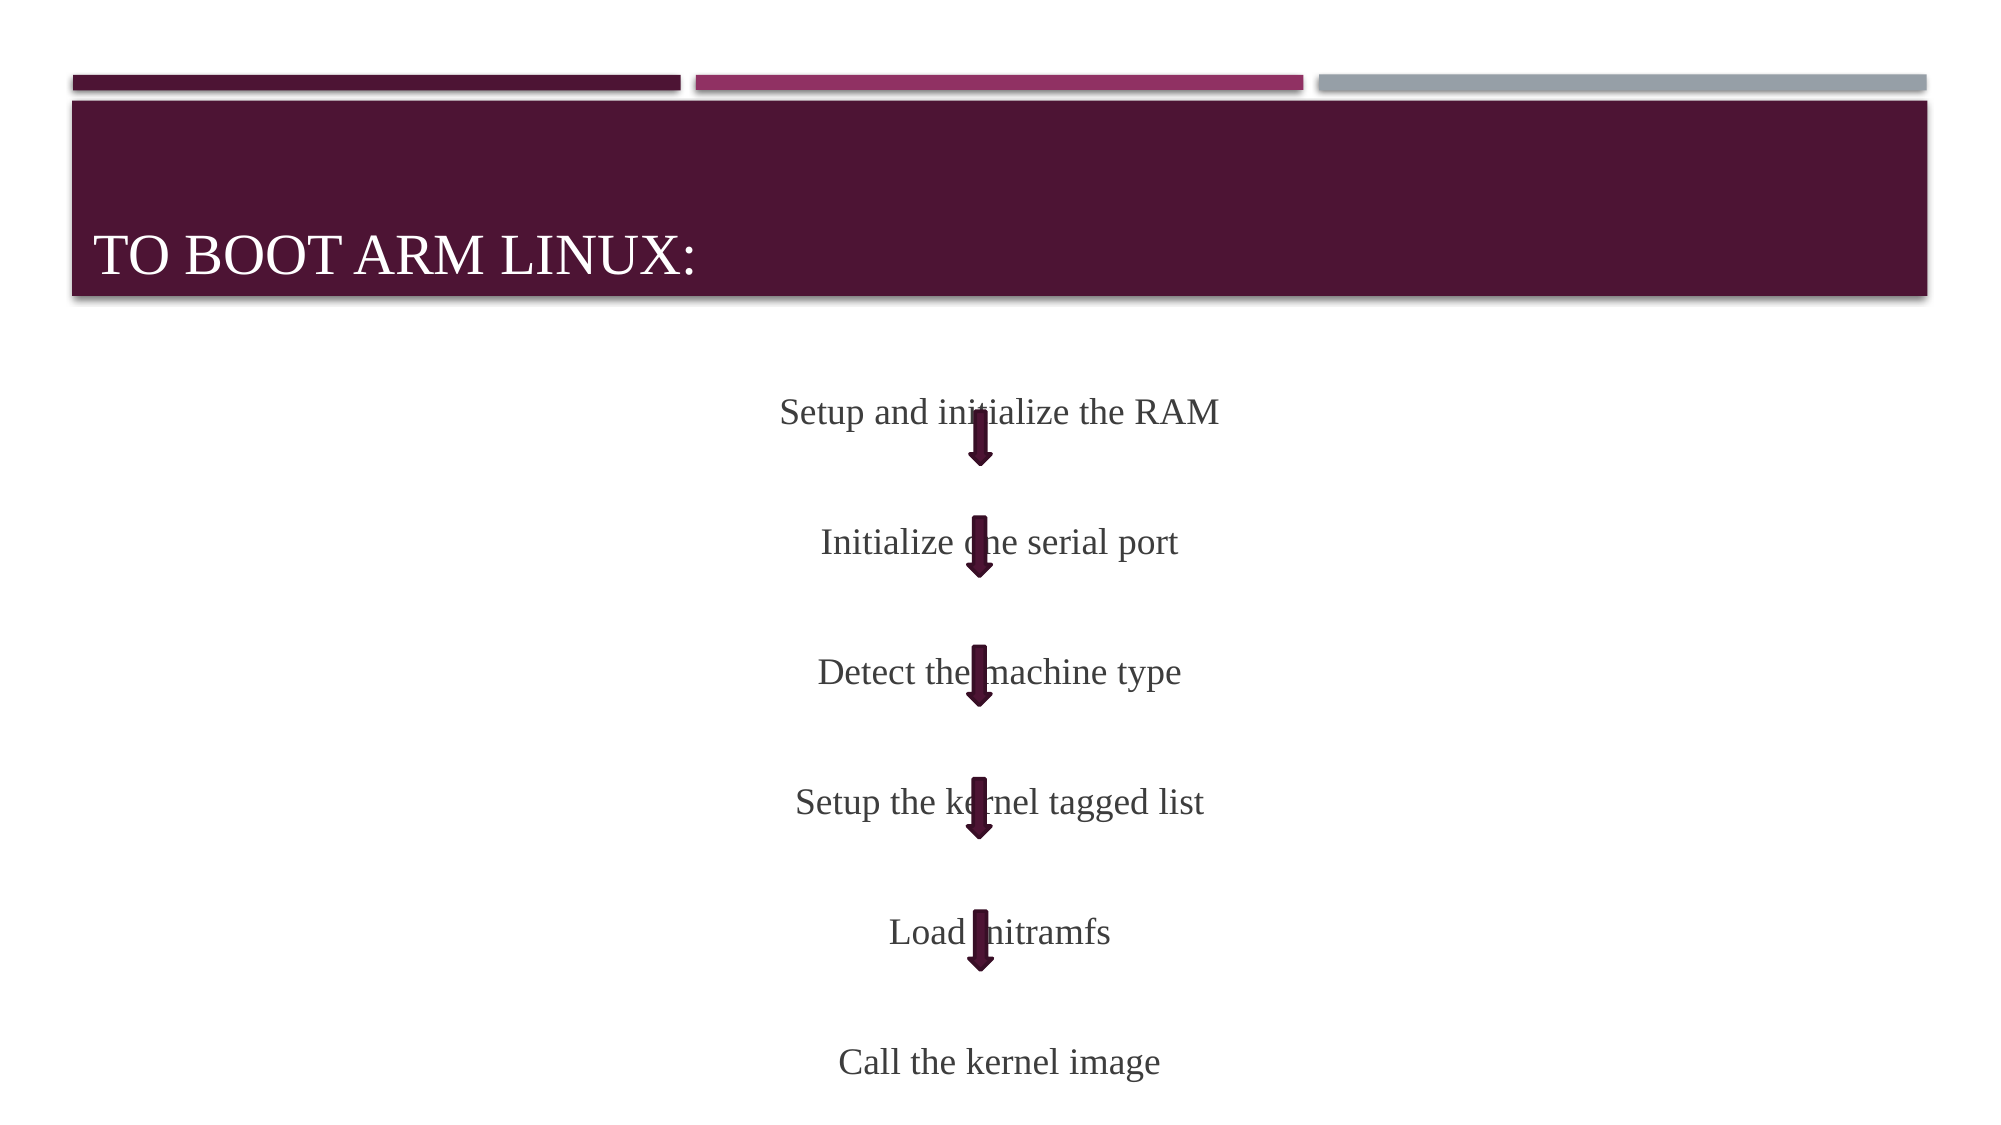

# To boot ARM Linux:

Setup and initialize the RAM

Initialize one serial port

Detect the machine type

Setup the kernel tagged list

Load initramfs

Call the kernel image